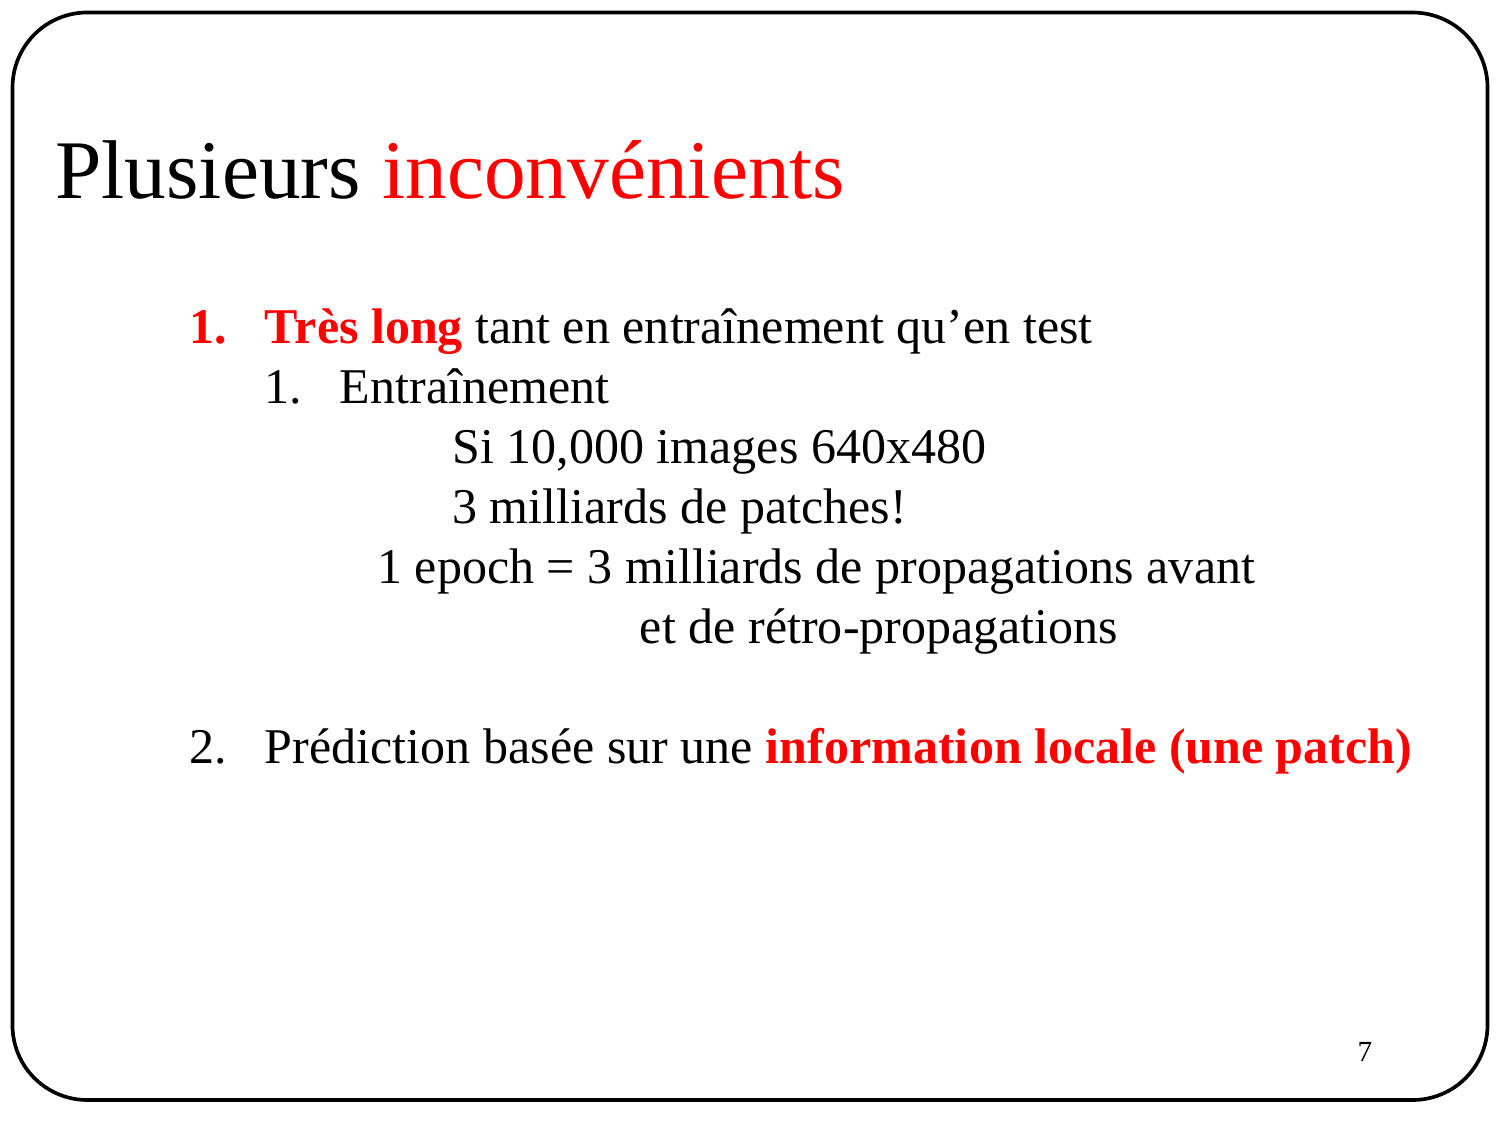

Plusieurs inconvénients
Très long tant en entraînement qu’en test
Entraînement
 	   Si 10,000 images 640x480
	   3 milliards de patches!
         1 epoch = 3 milliards de propagations avant
                              et de rétro-propagations

Prédiction basée sur une information locale (une patch)
7